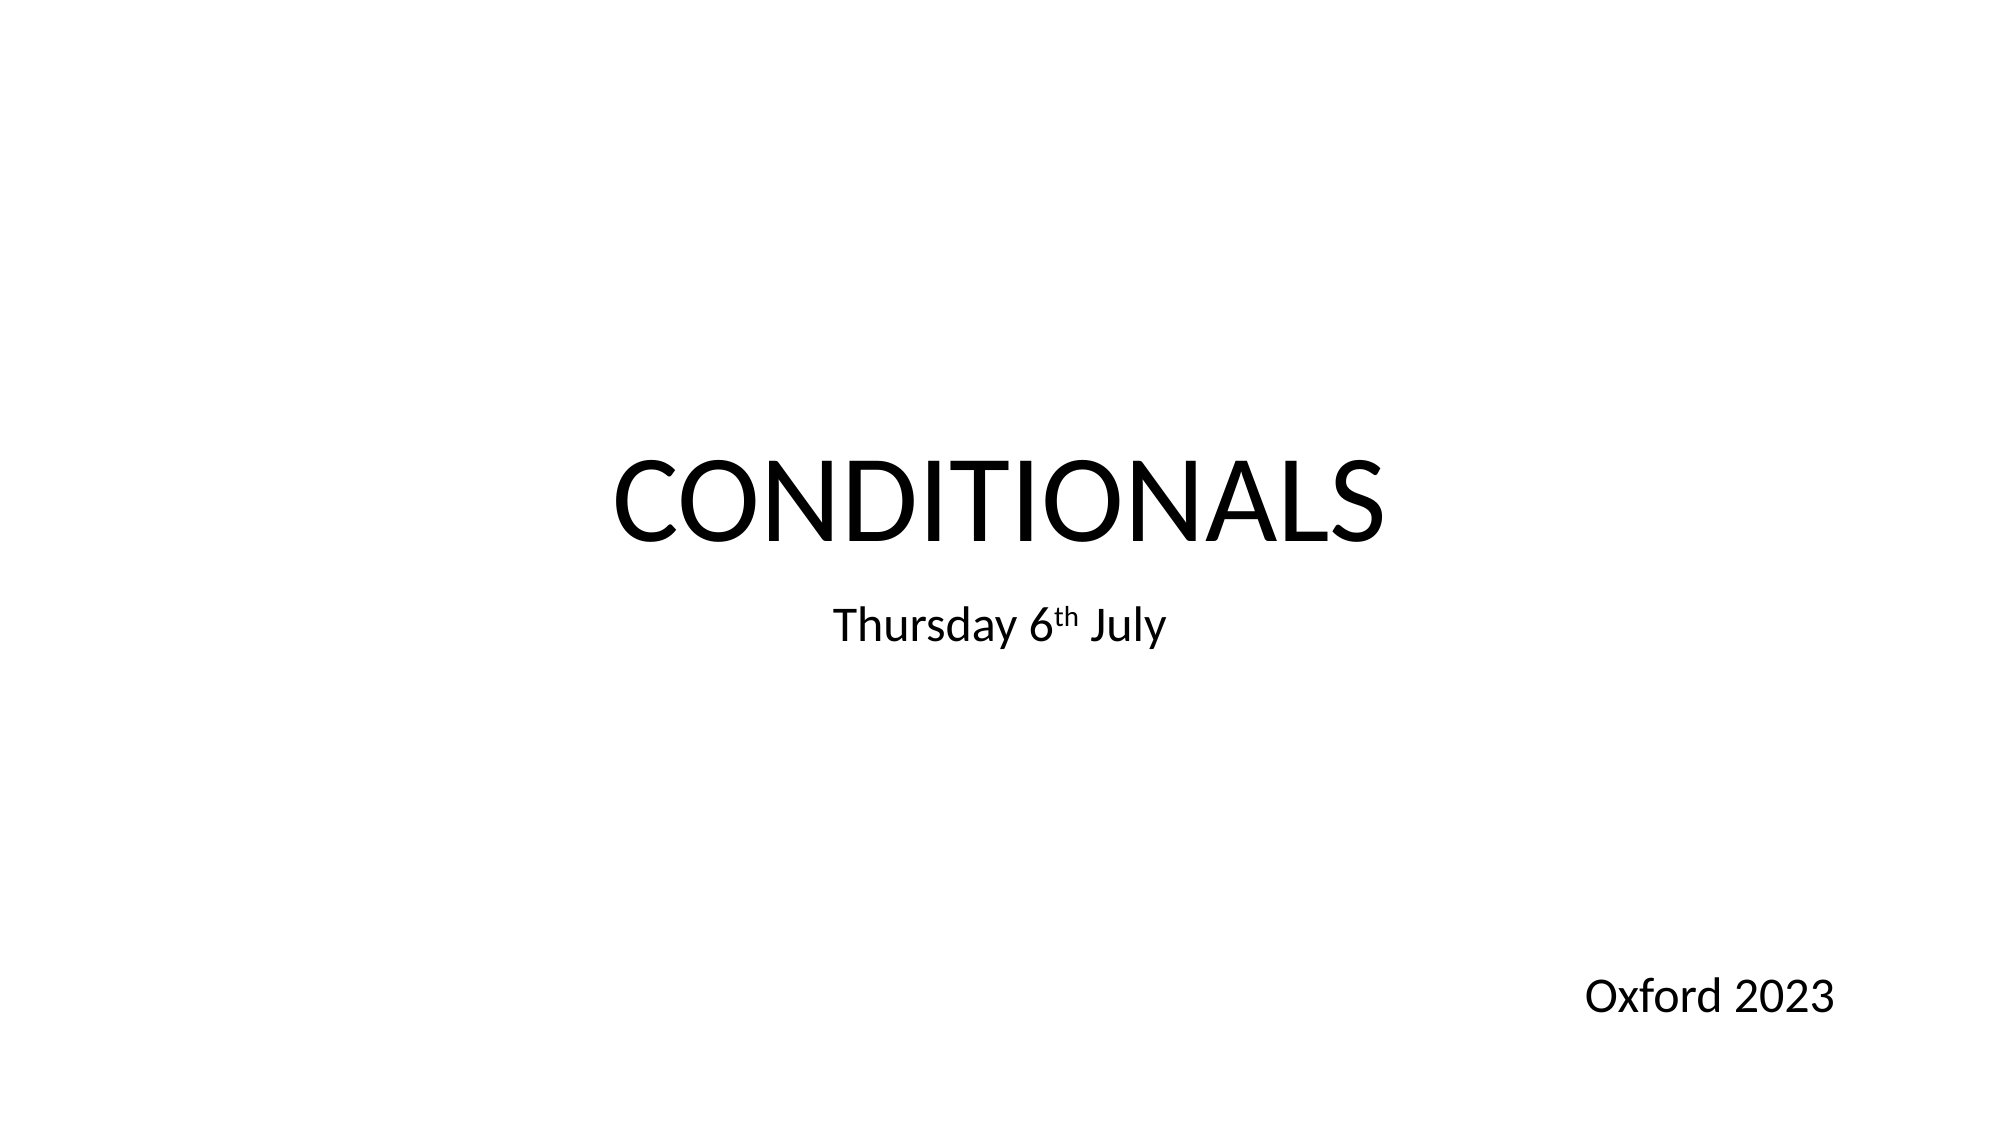

# CONDITIONALS
Thursday 6th July
Oxford 2023